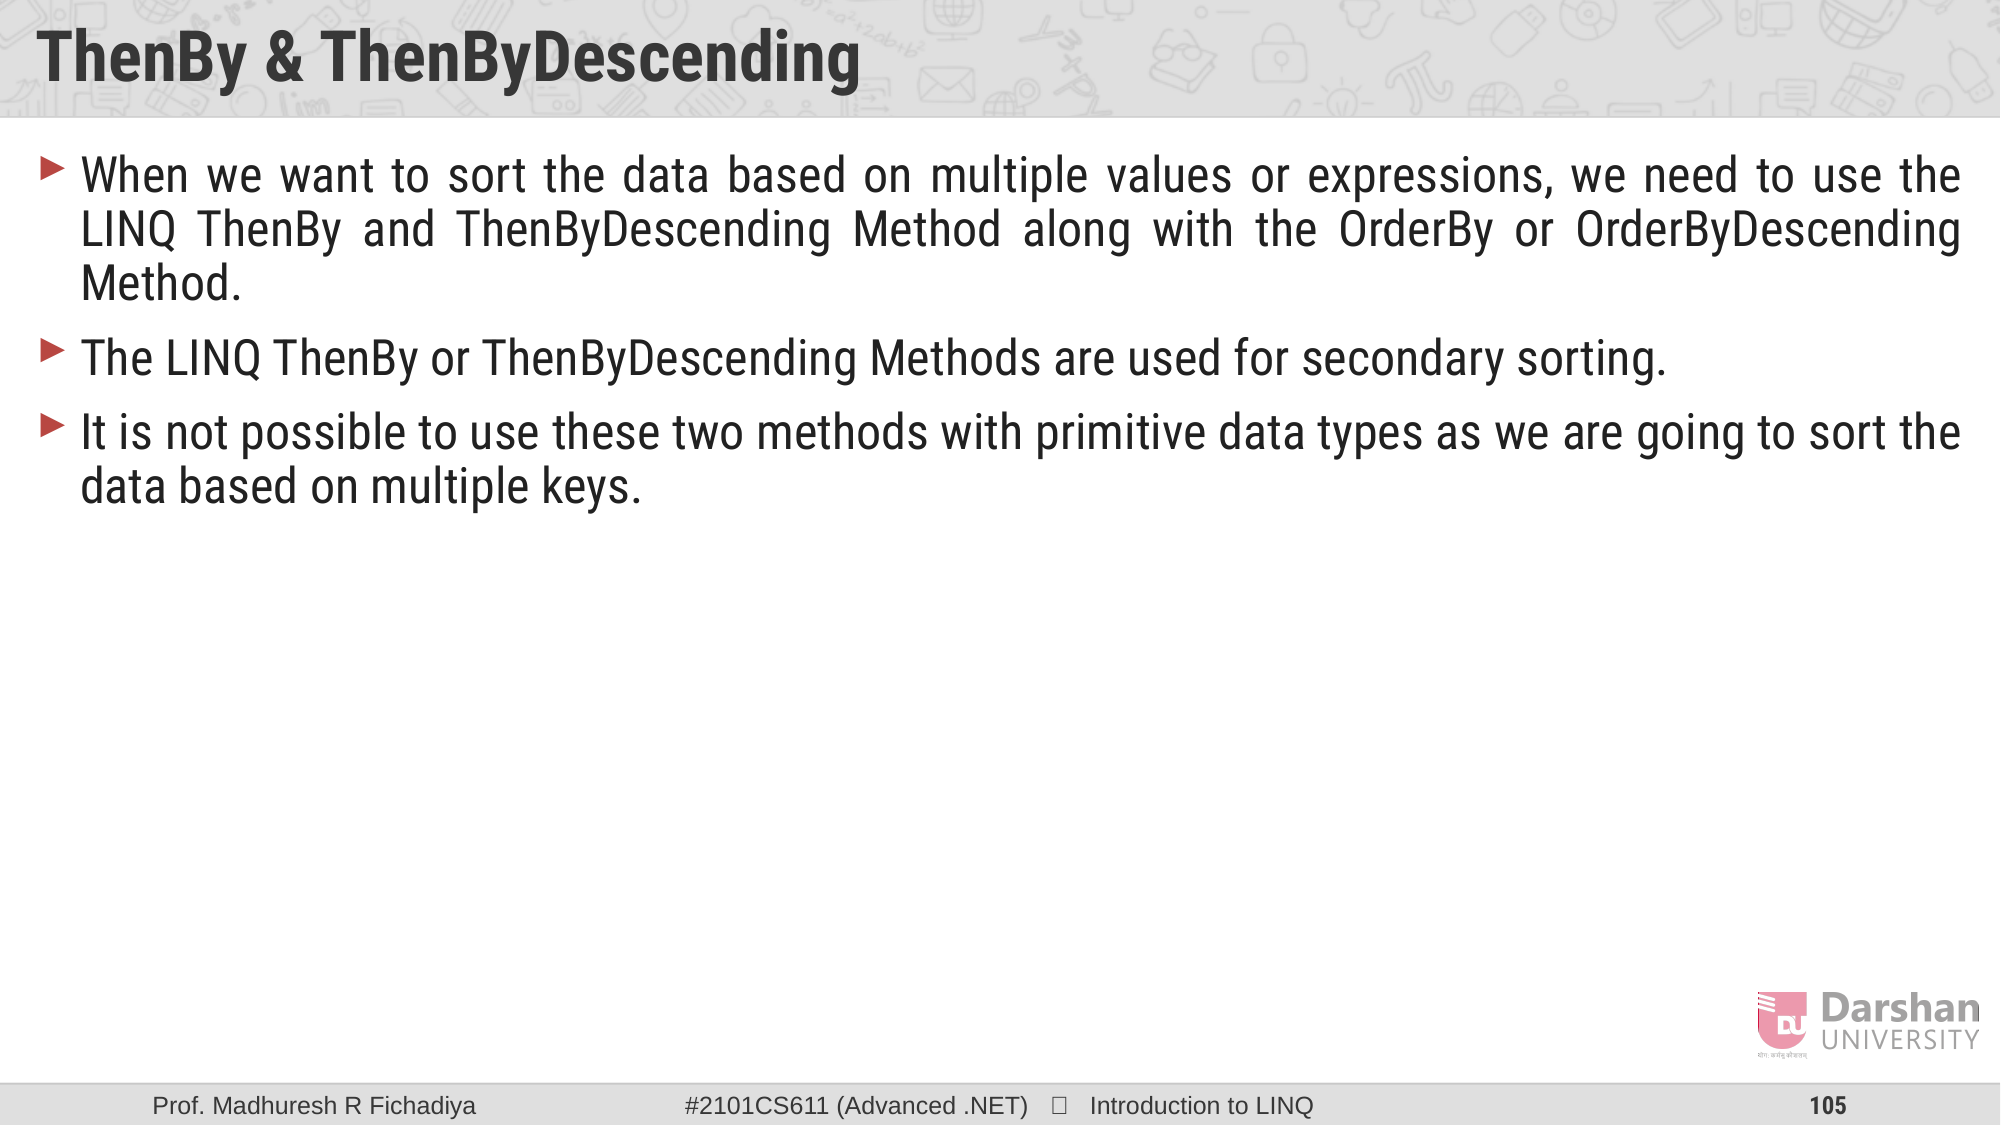

# ThenBy & ThenByDescending
When we want to sort the data based on multiple values or expressions, we need to use the LINQ ThenBy and ThenByDescending Method along with the OrderBy or OrderByDescending Method.
The LINQ ThenBy or ThenByDescending Methods are used for secondary sorting.
It is not possible to use these two methods with primitive data types as we are going to sort the data based on multiple keys.